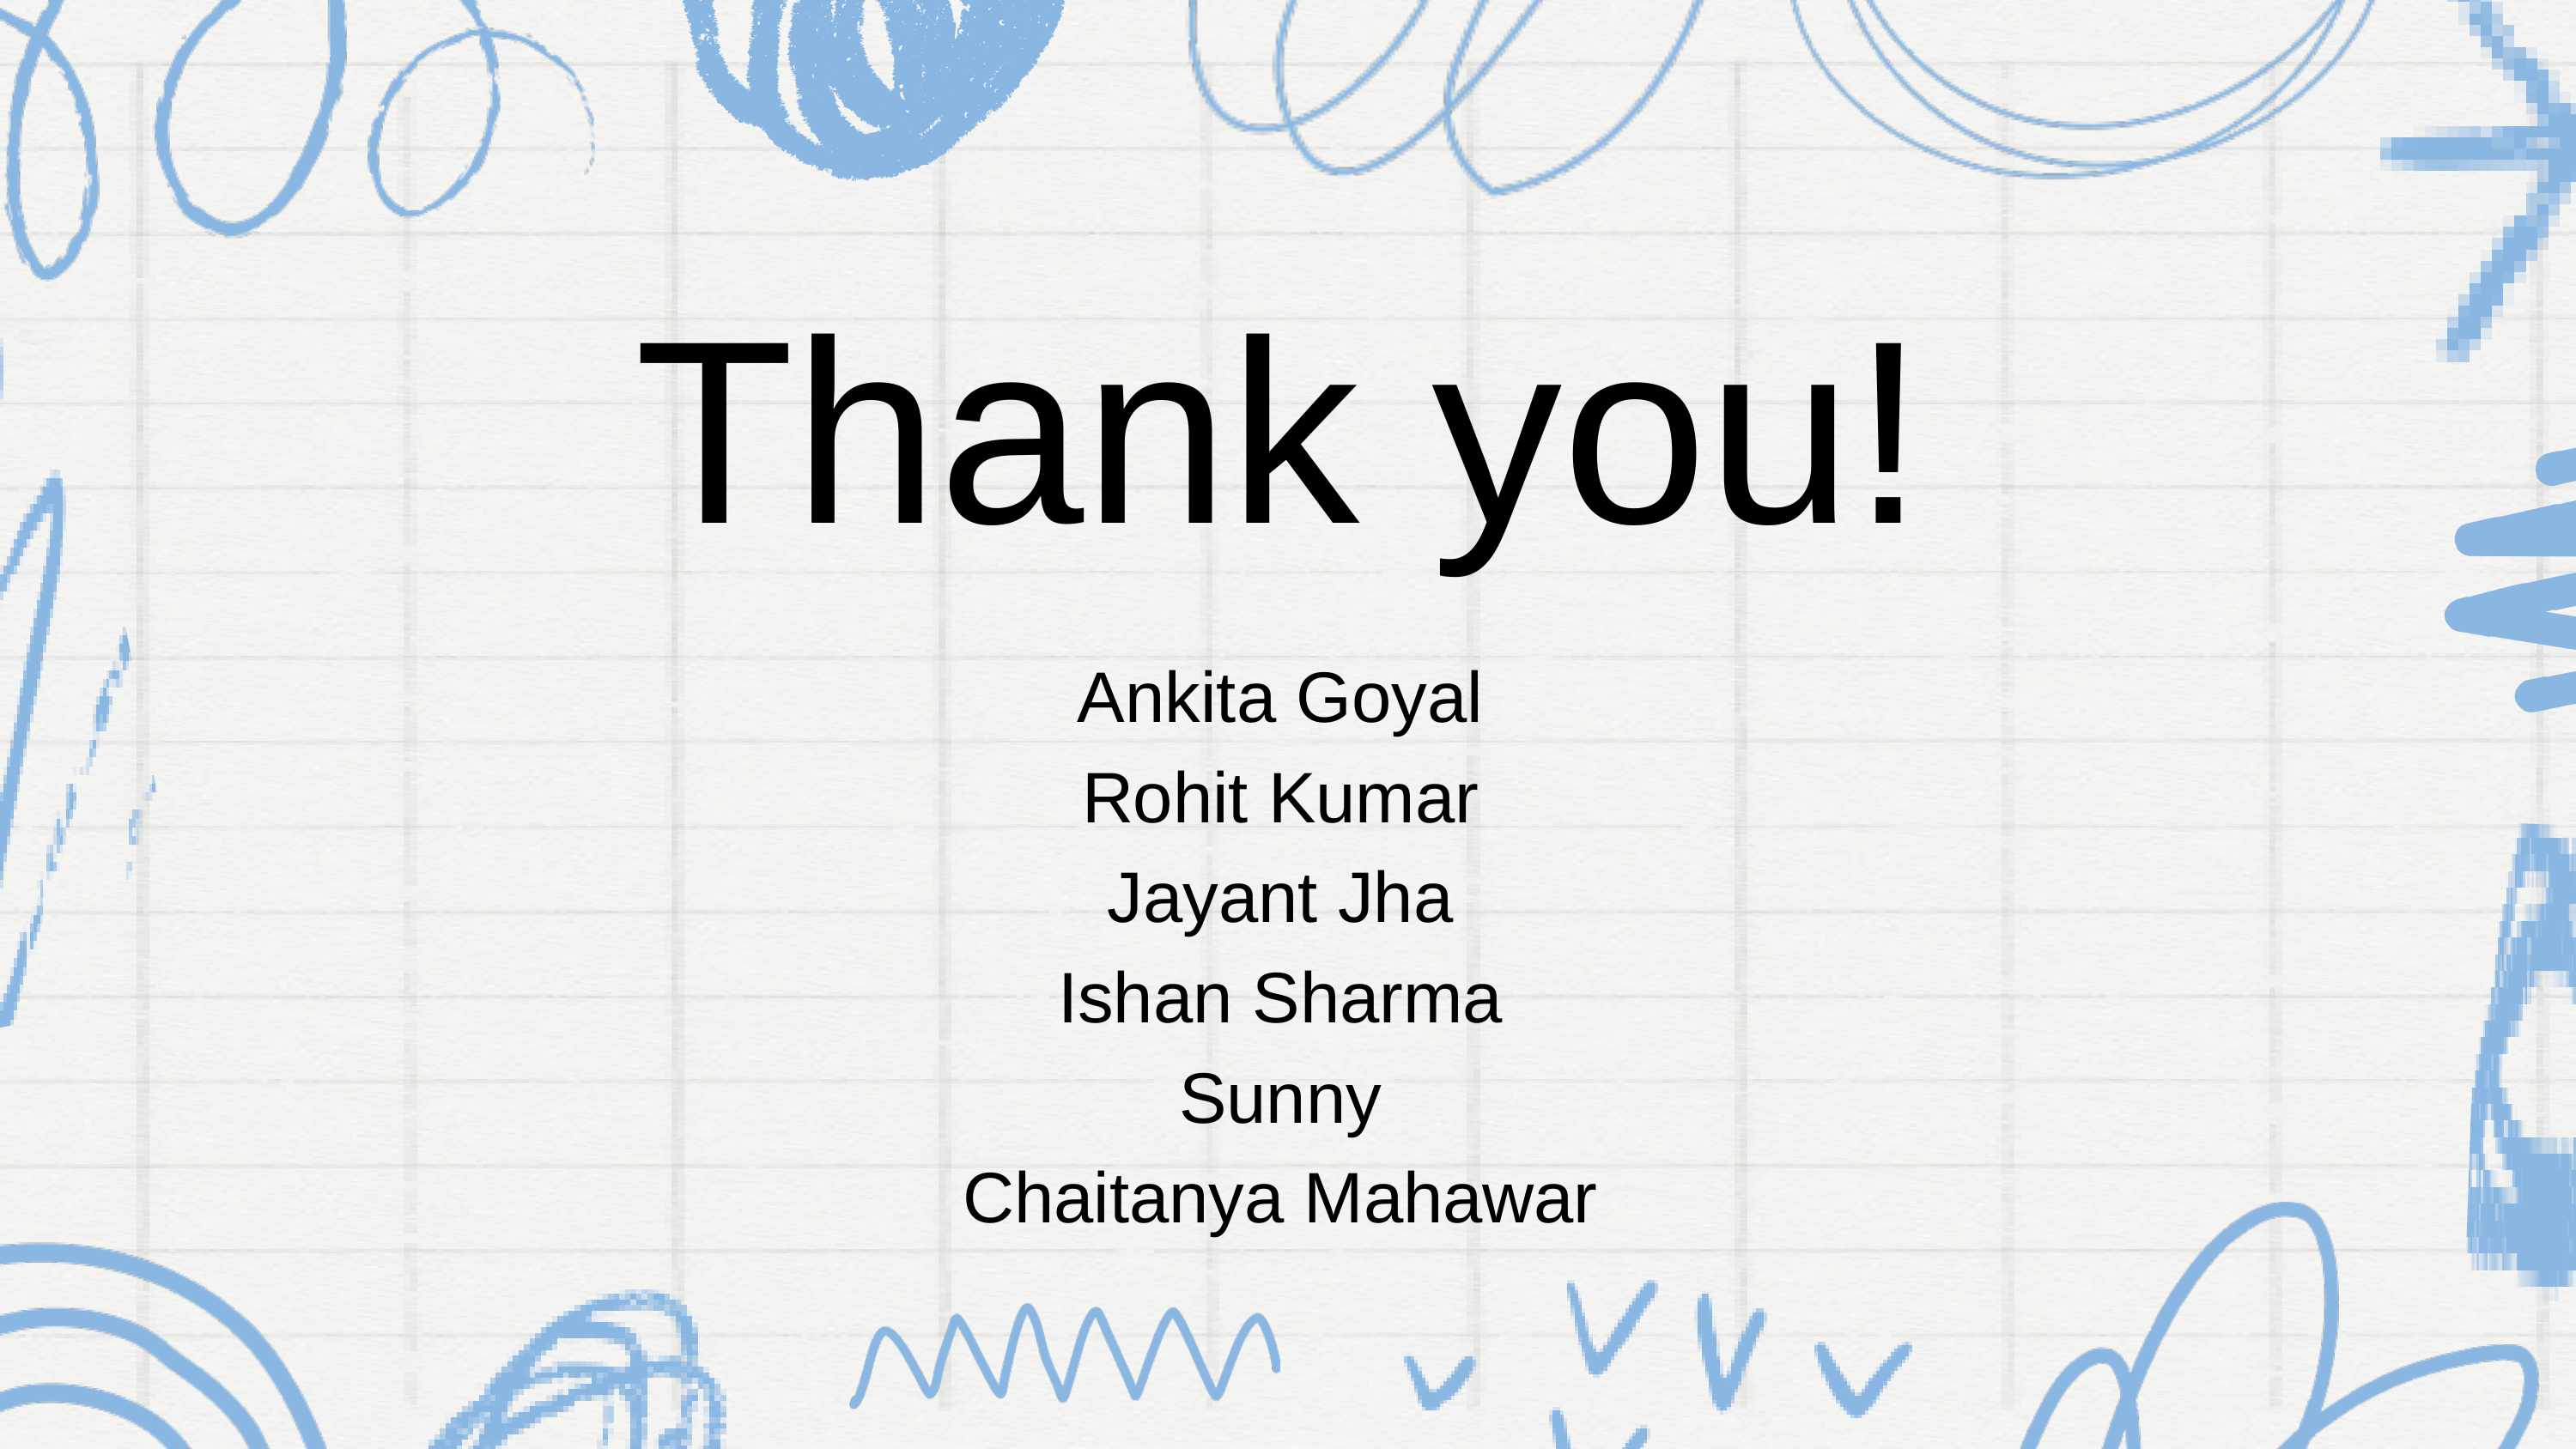

Thank you!

Ankita Goyal
Rohit Kumar
Jayant Jha
Ishan Sharma
Sunny
Chaitanya Mahawar